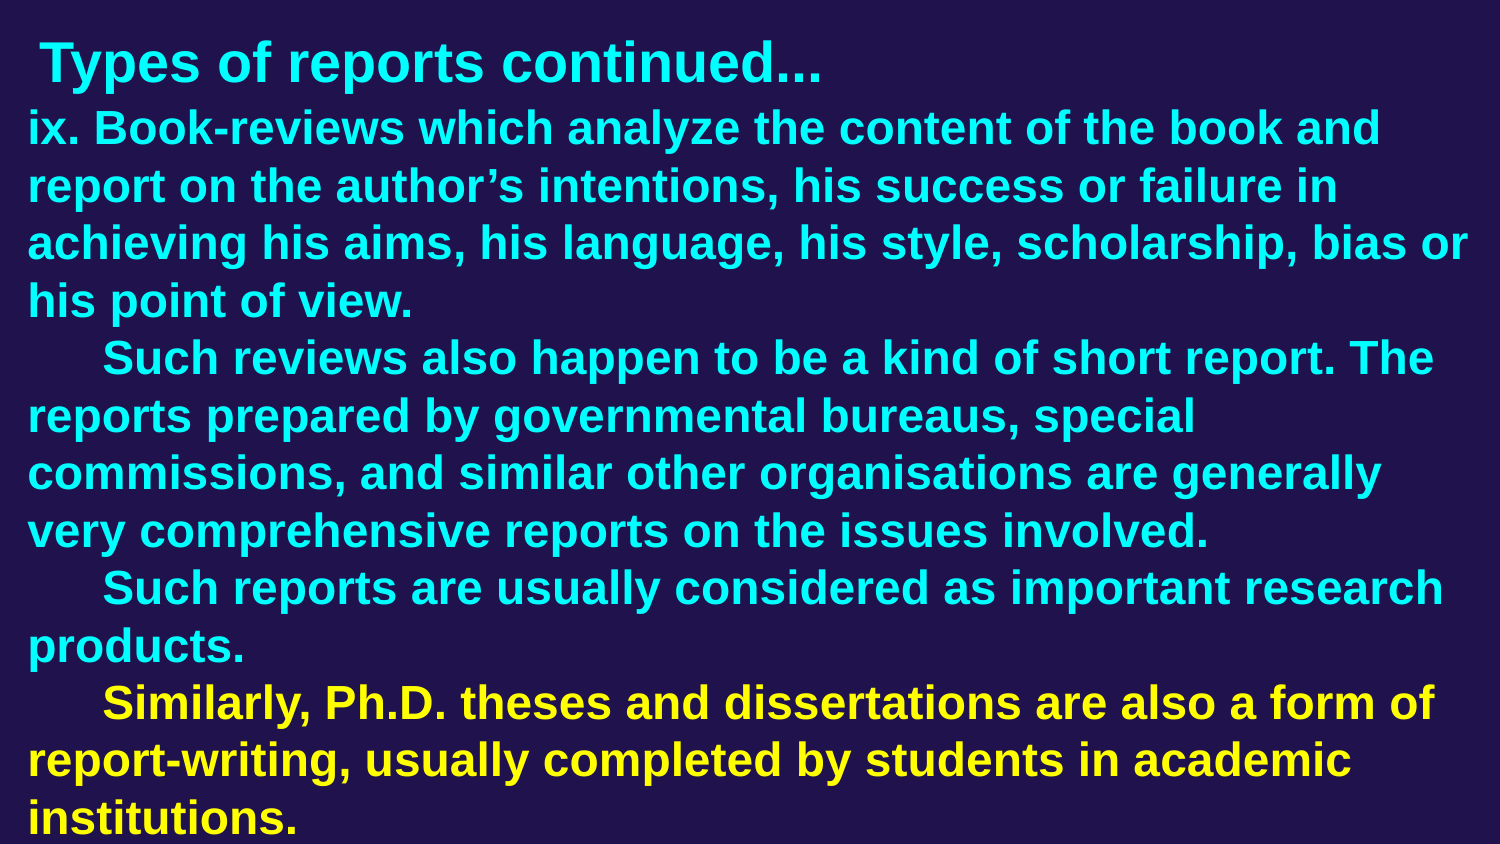

# Types of reports continued...
ix. Book-reviews which analyze the content of the book and report on the author’s intentions, his success or failure in achieving his aims, his language, his style, scholarship, bias or his point of view.
Such reviews also happen to be a kind of short report. The reports prepared by governmental bureaus, special commissions, and similar other organisations are generally very comprehensive reports on the issues involved.
Such reports are usually considered as important research products.
Similarly, Ph.D. theses and dissertations are also a form of report-writing, usually completed by students in academic institutions.